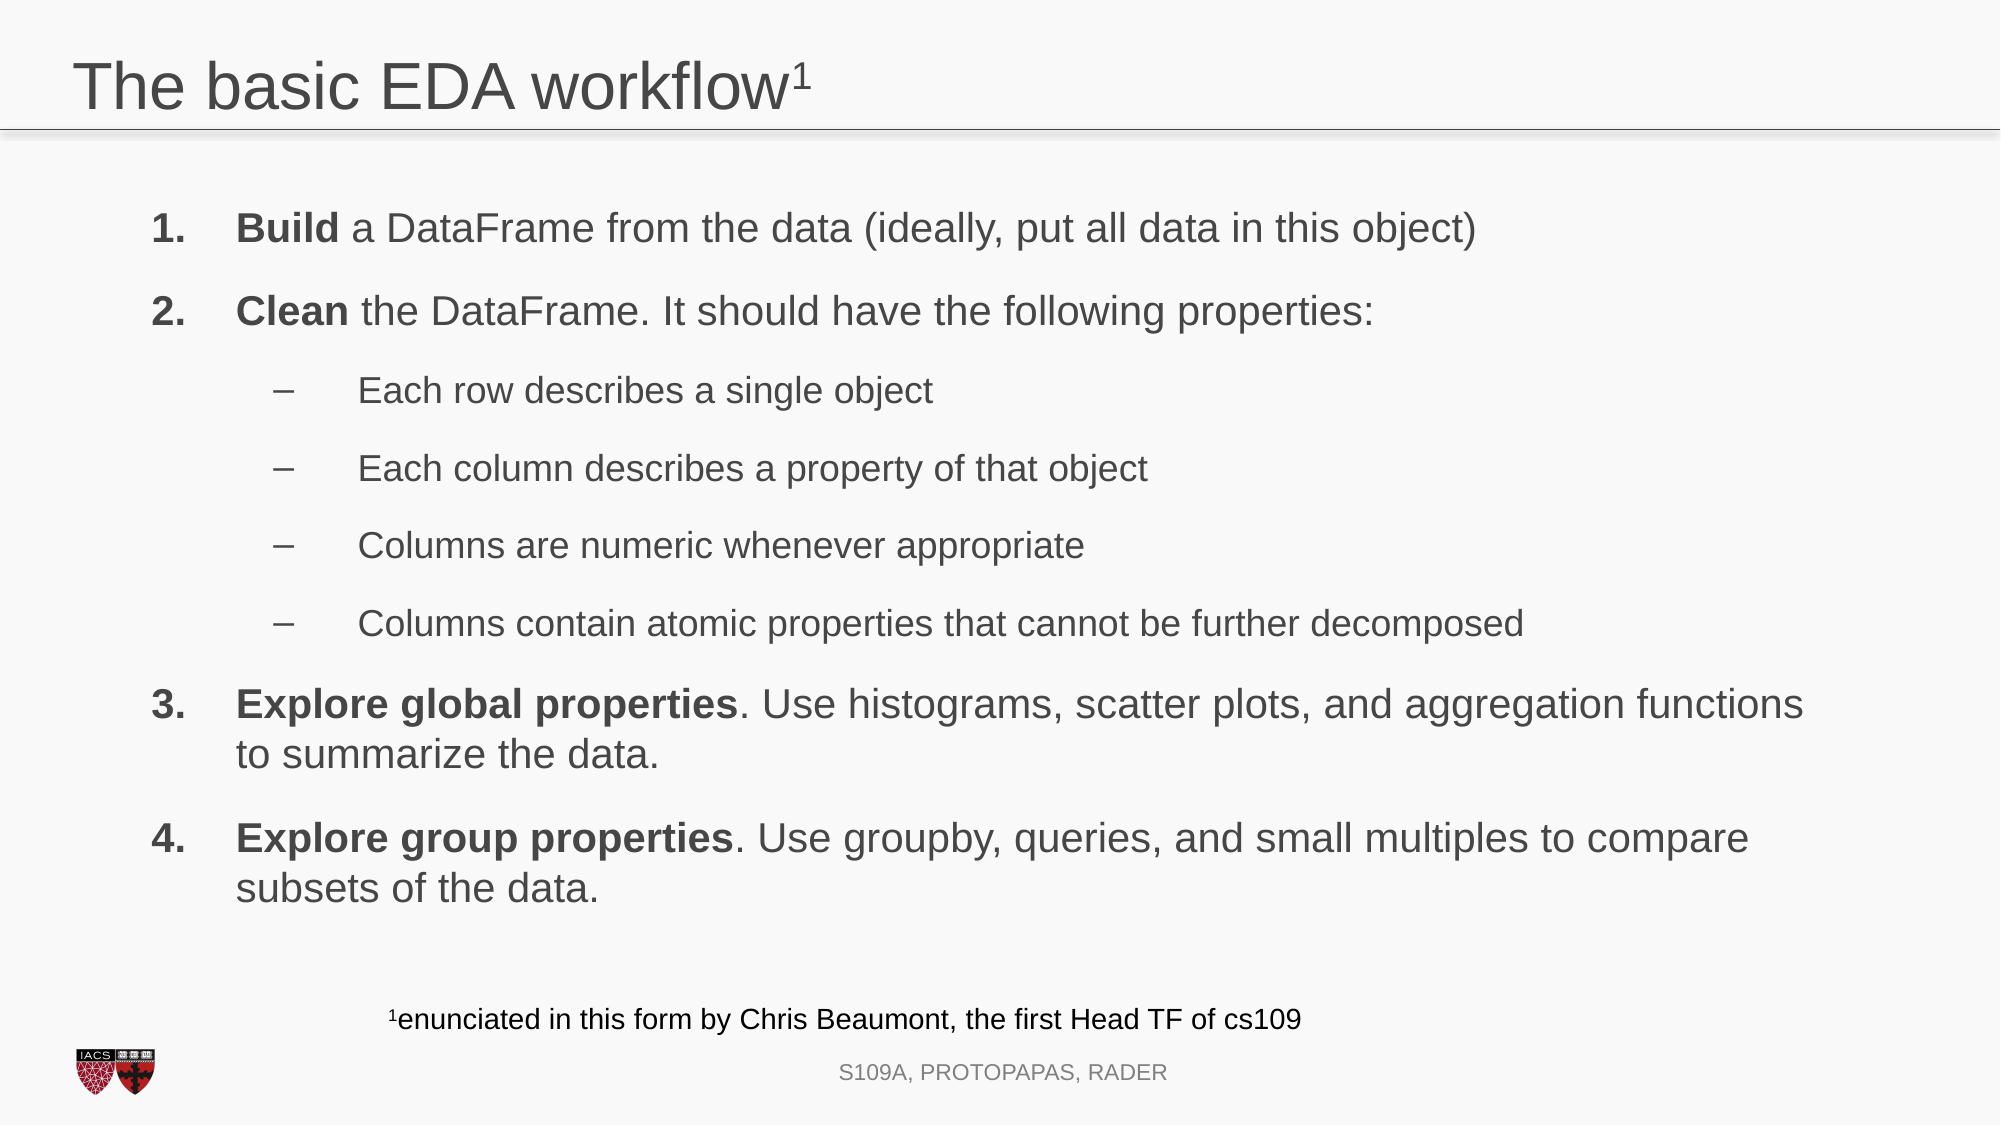

# The basic EDA workflow1
Build a DataFrame from the data (ideally, put all data in this object)
Clean the DataFrame. It should have the following properties:
Each row describes a single object
Each column describes a property of that object
Columns are numeric whenever appropriate
Columns contain atomic properties that cannot be further decomposed
Explore global properties. Use histograms, scatter plots, and aggregation functions to summarize the data.
Explore group properties. Use groupby, queries, and small multiples to compare subsets of the data.
1enunciated in this form by Chris Beaumont, the first Head TF of cs109